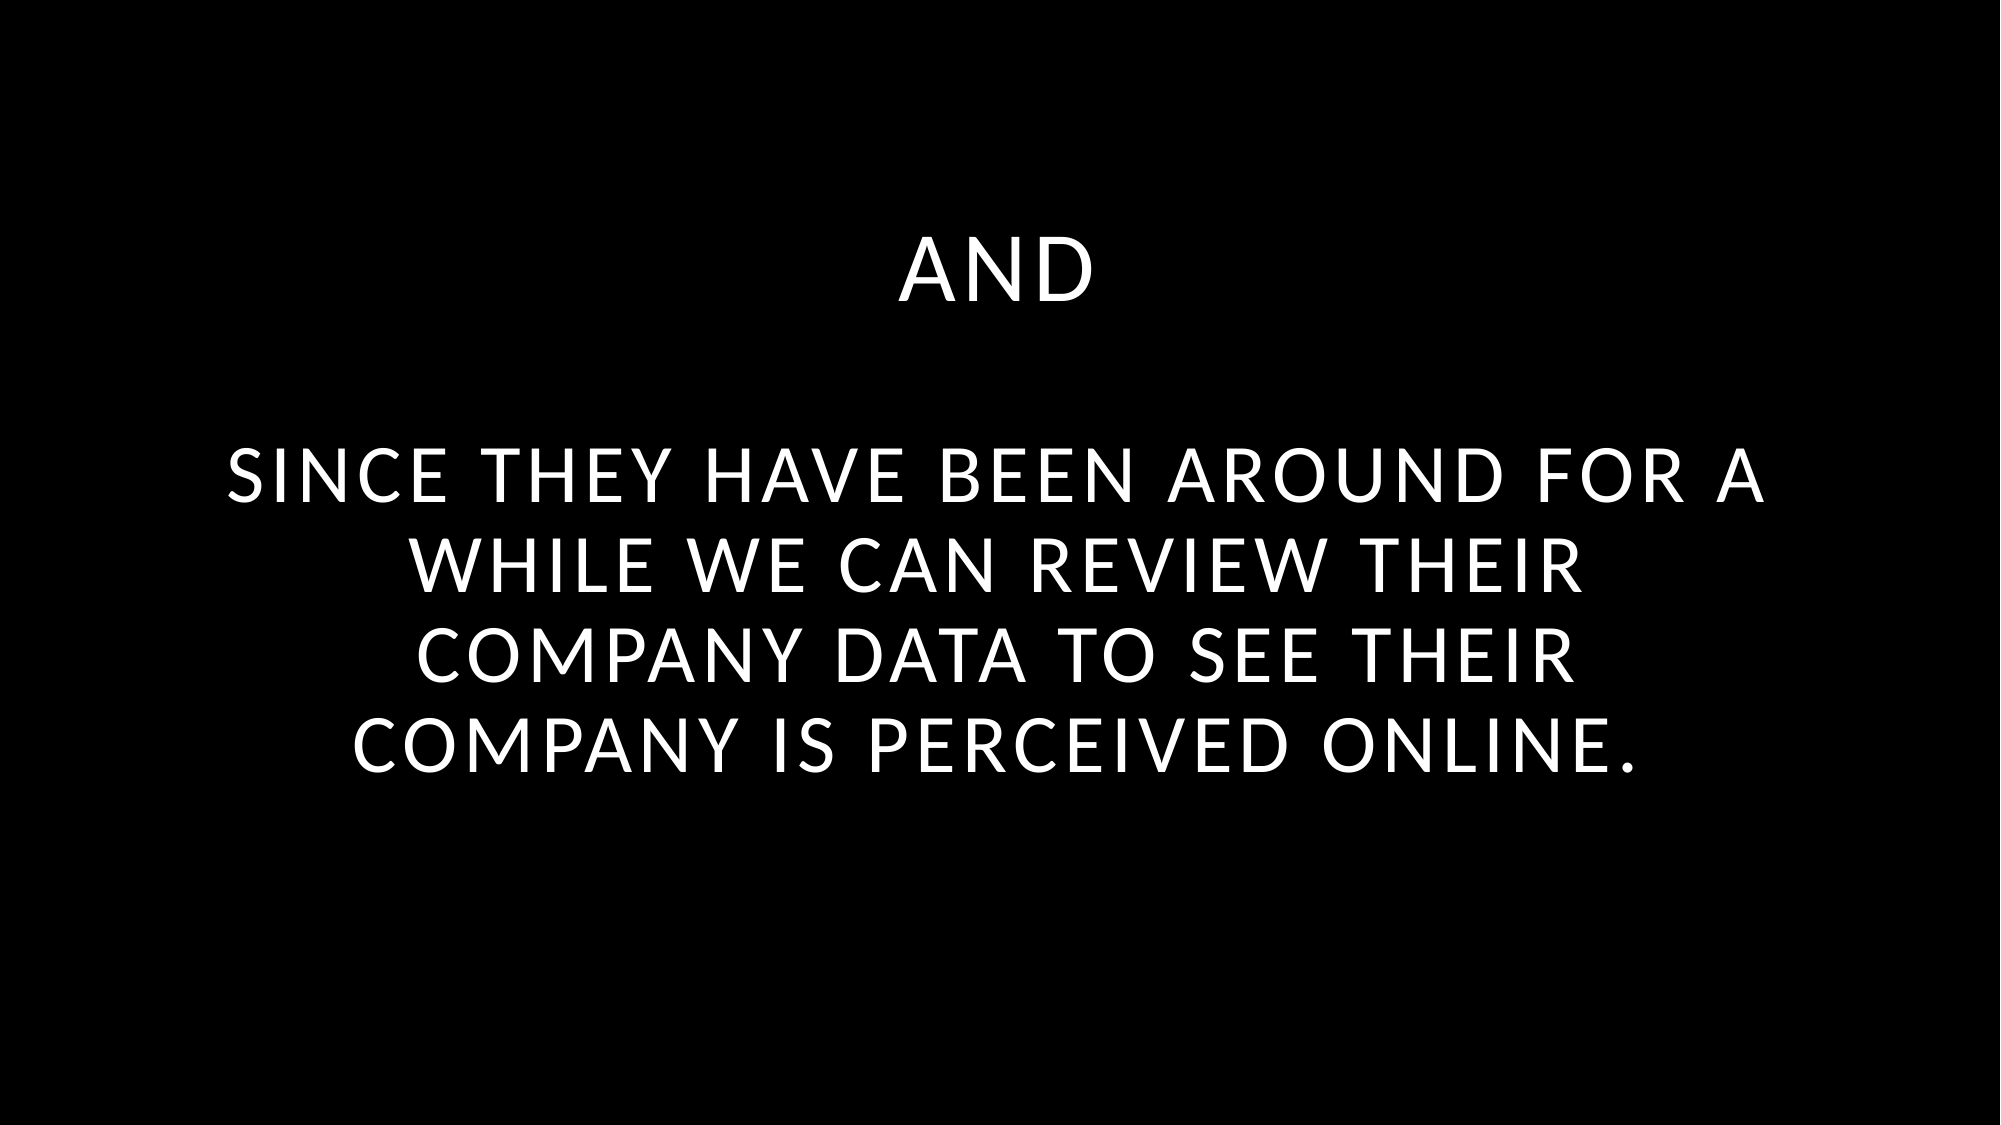

# AND Since they have been around for a while we can review their company data to see their company is perceived online.